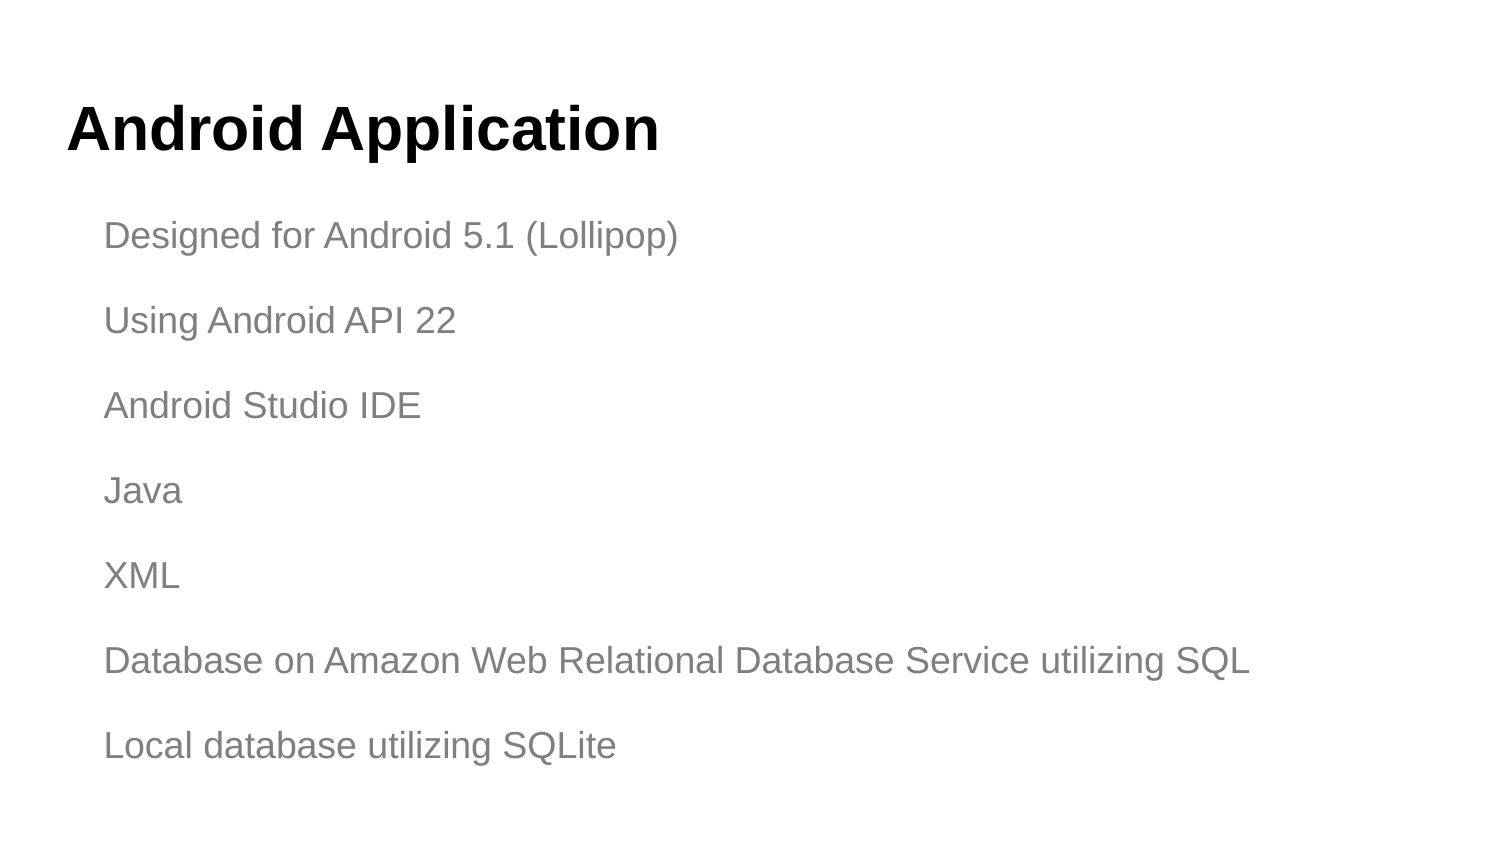

# Android Application
Designed for Android 5.1 (Lollipop)
Using Android API 22
Android Studio IDE
Java
XML
Database on Amazon Web Relational Database Service utilizing SQL
Local database utilizing SQLite